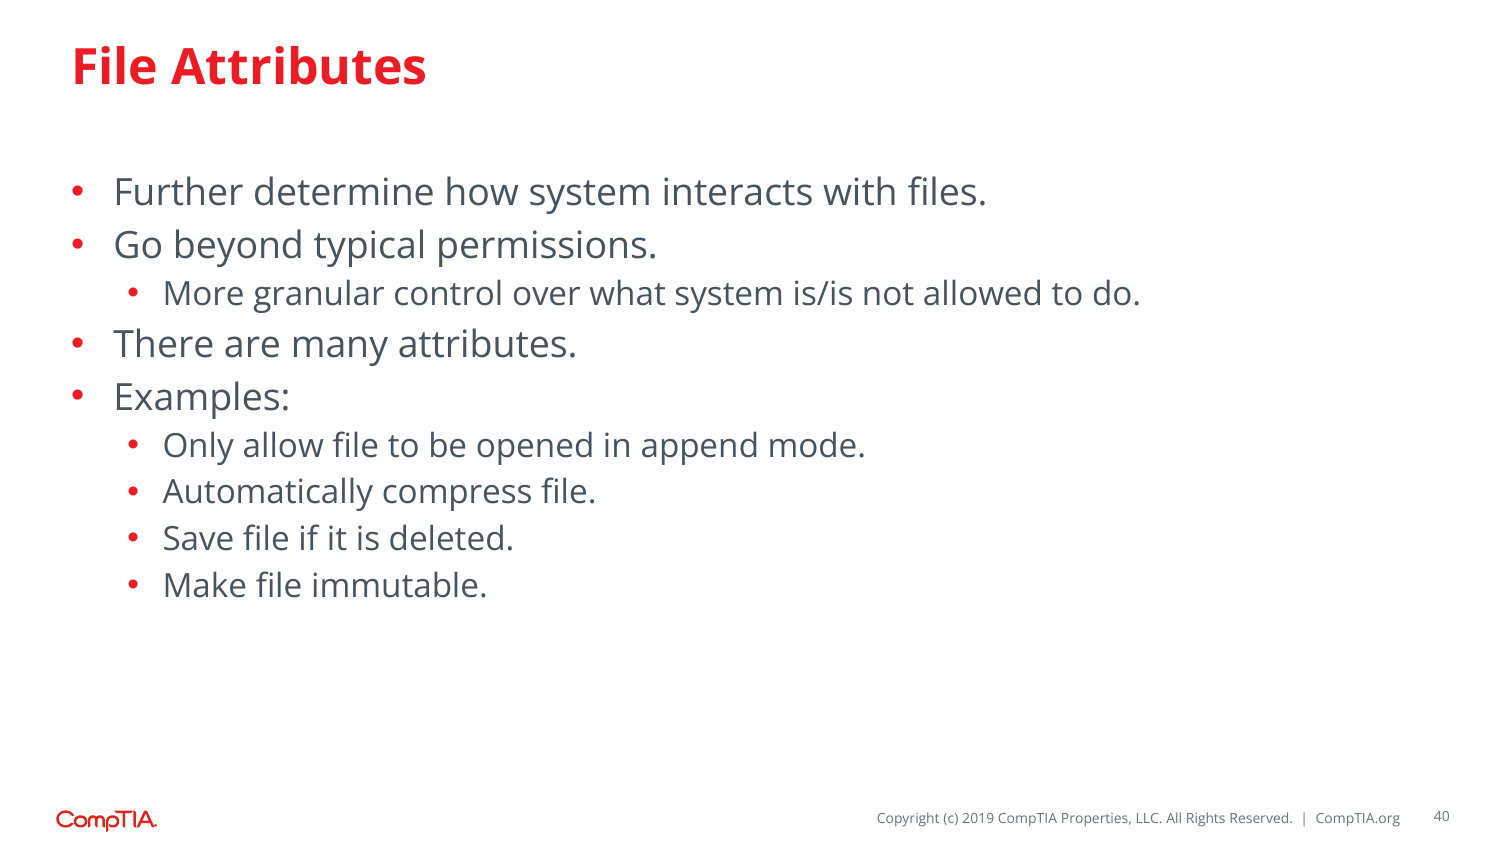

# File Attributes
Further determine how system interacts with files.
Go beyond typical permissions.
More granular control over what system is/is not allowed to do.
There are many attributes.
Examples:
Only allow file to be opened in append mode.
Automatically compress file.
Save file if it is deleted.
Make file immutable.
40